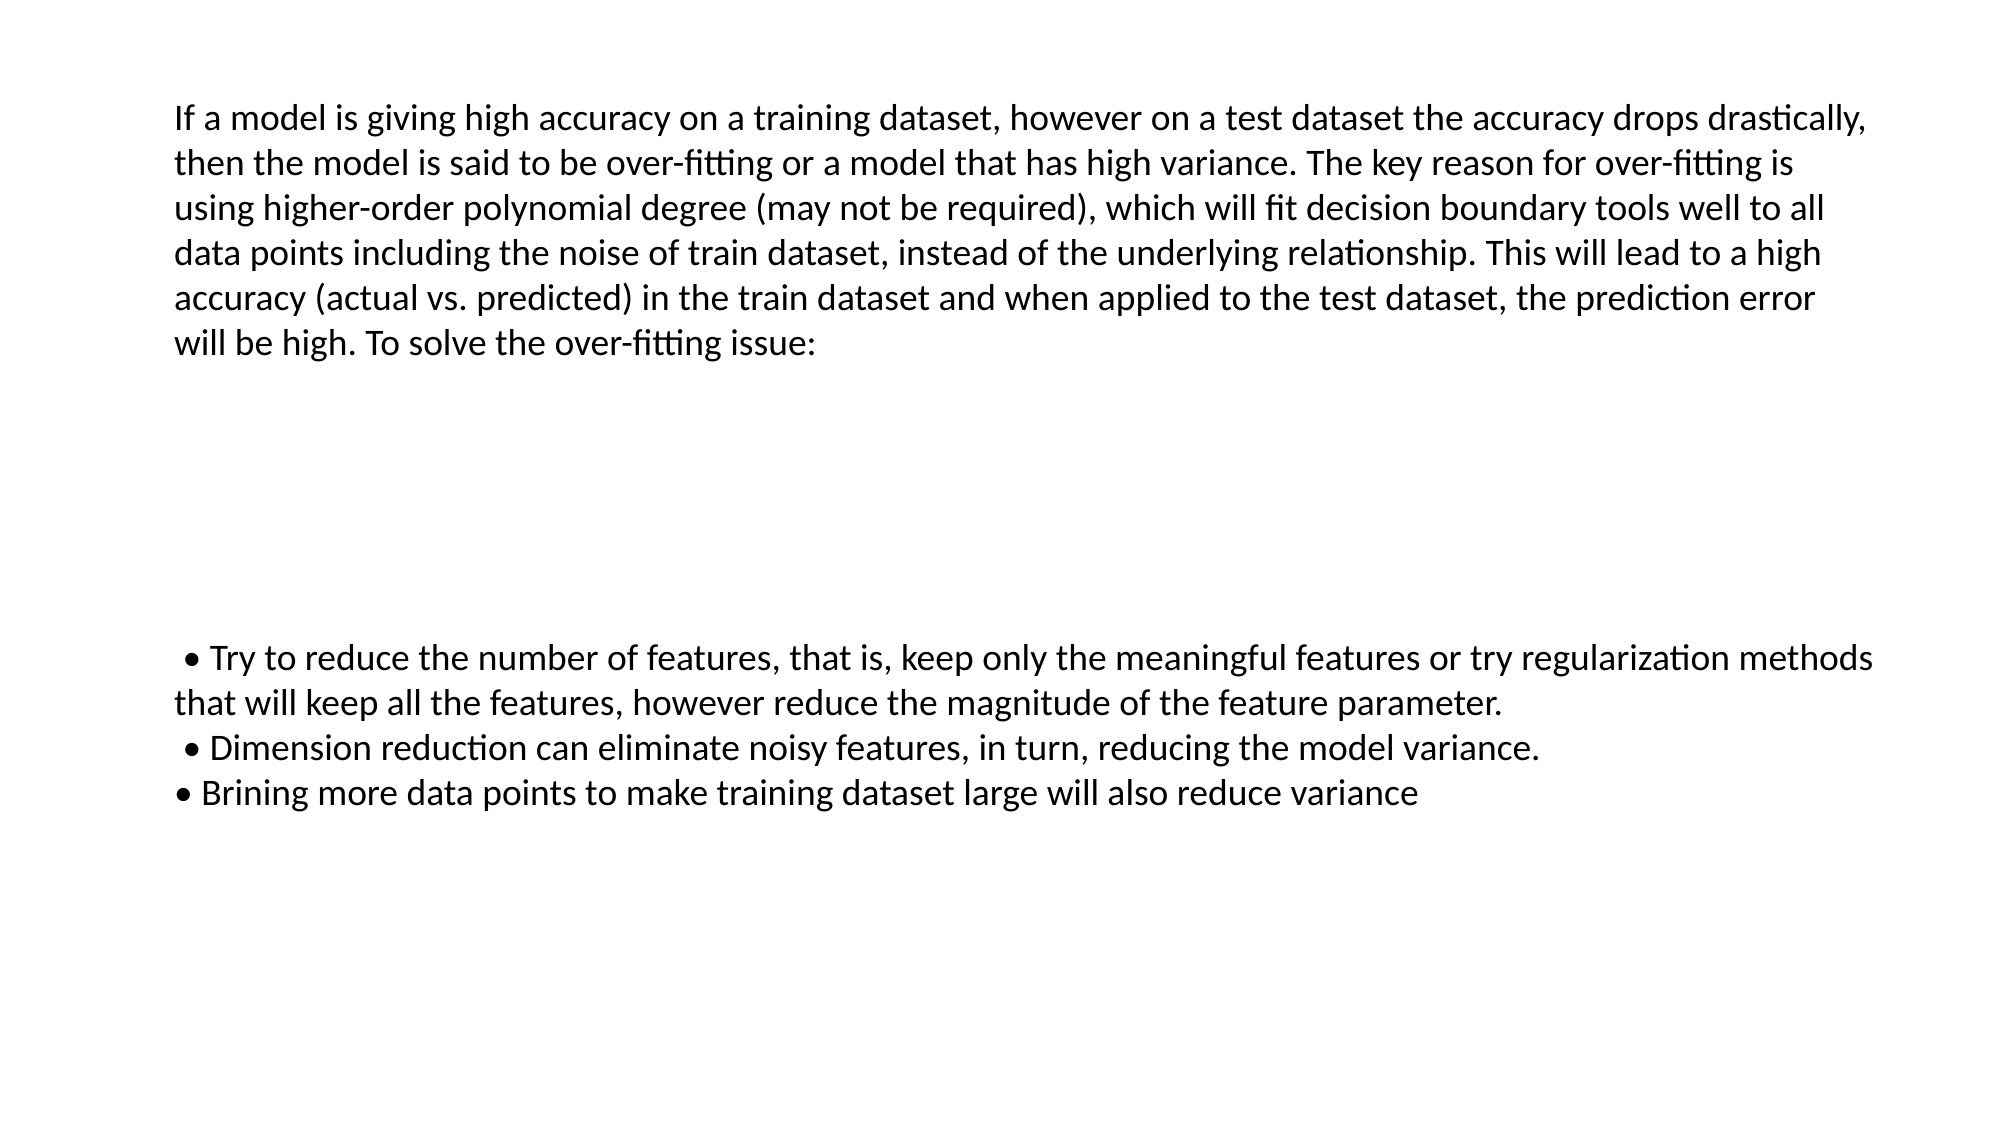

If a model is giving high accuracy on a training dataset, however on a test dataset the accuracy drops drastically, then the model is said to be over-fitting or a model that has high variance. The key reason for over-fitting is using higher-order polynomial degree (may not be required), which will fit decision boundary tools well to all data points including the noise of train dataset, instead of the underlying relationship. This will lead to a high accuracy (actual vs. predicted) in the train dataset and when applied to the test dataset, the prediction error will be high. To solve the over-fitting issue:

 • Try to reduce the number of features, that is, keep only the meaningful features or try regularization methods that will keep all the features, however reduce the magnitude of the feature parameter.
 • Dimension reduction can eliminate noisy features, in turn, reducing the model variance.
• Brining more data points to make training dataset large will also reduce variance